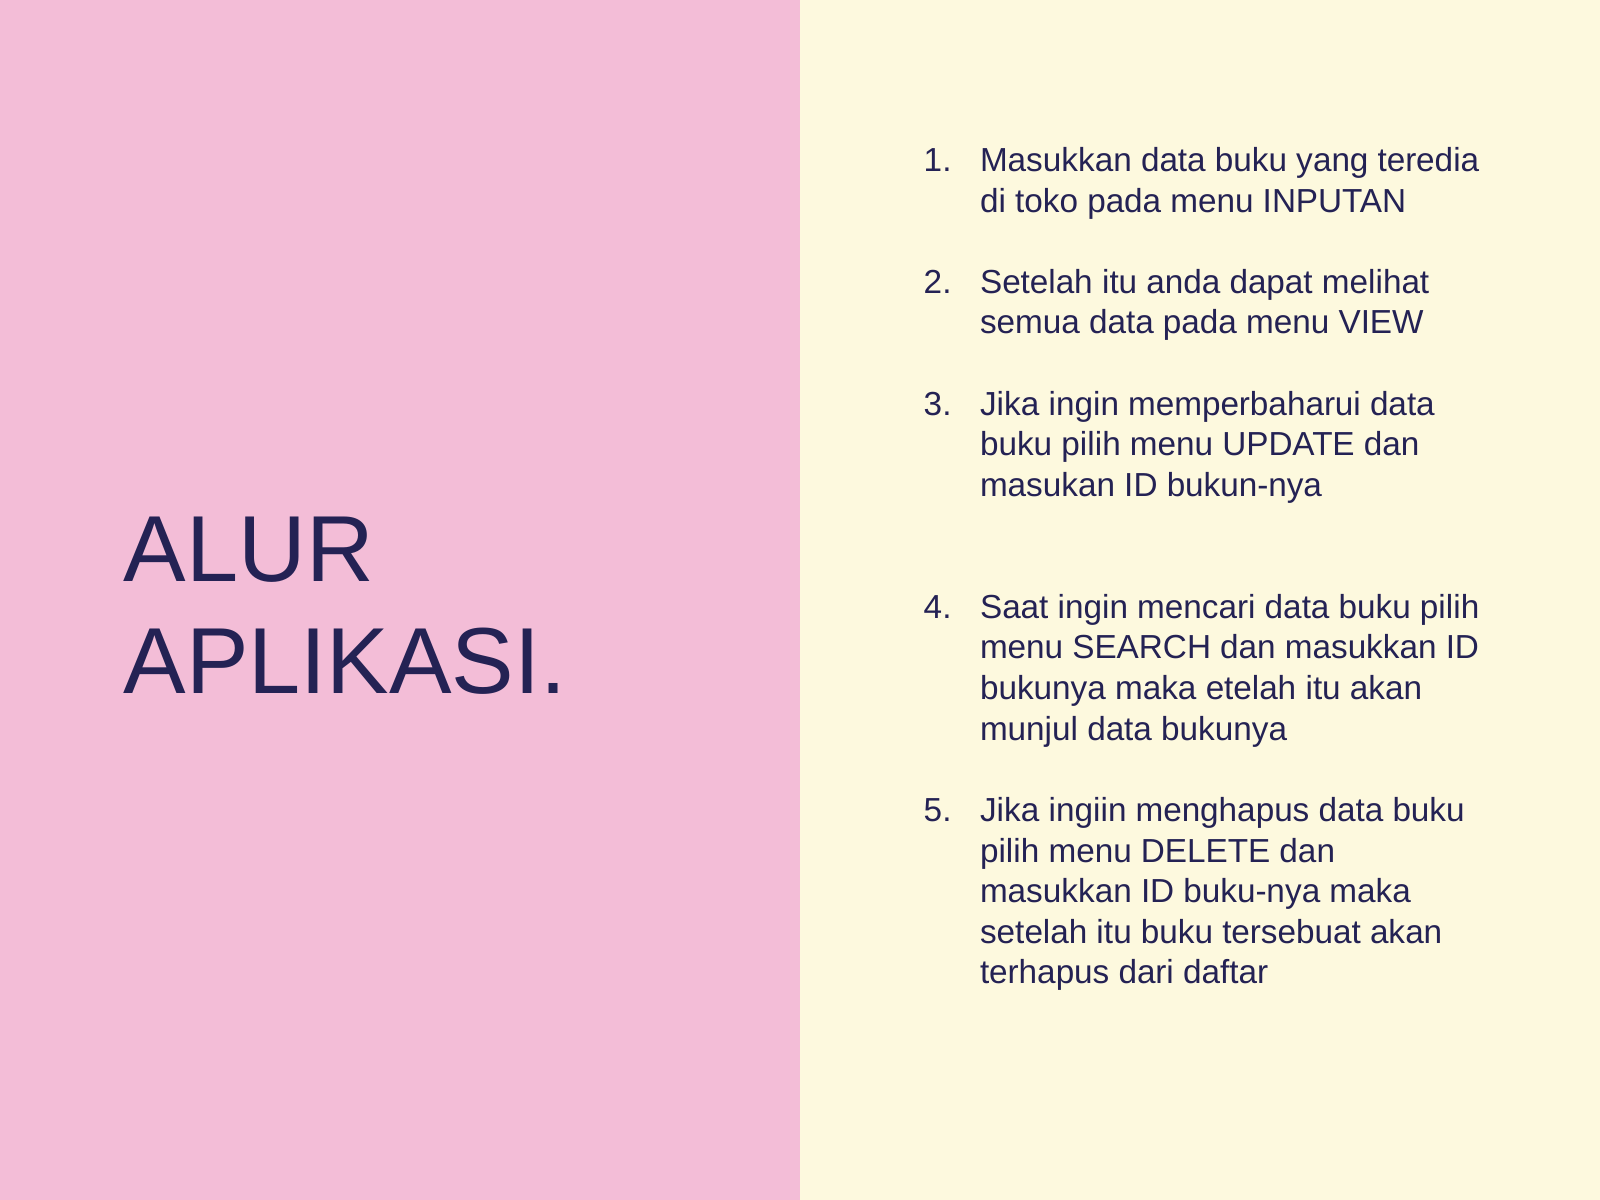

Masukkan data buku yang teredia di toko pada menu INPUTAN

Setelah itu anda dapat melihat semua data pada menu VIEW

Jika ingin memperbaharui data buku pilih menu UPDATE dan masukan ID bukun-nya

Saat ingin mencari data buku pilih menu SEARCH dan masukkan ID bukunya maka etelah itu akan munjul data bukunya

Jika ingiin menghapus data buku pilih menu DELETE dan masukkan ID buku-nya maka setelah itu buku tersebuat akan terhapus dari daftar
ALUR APLIKASI.